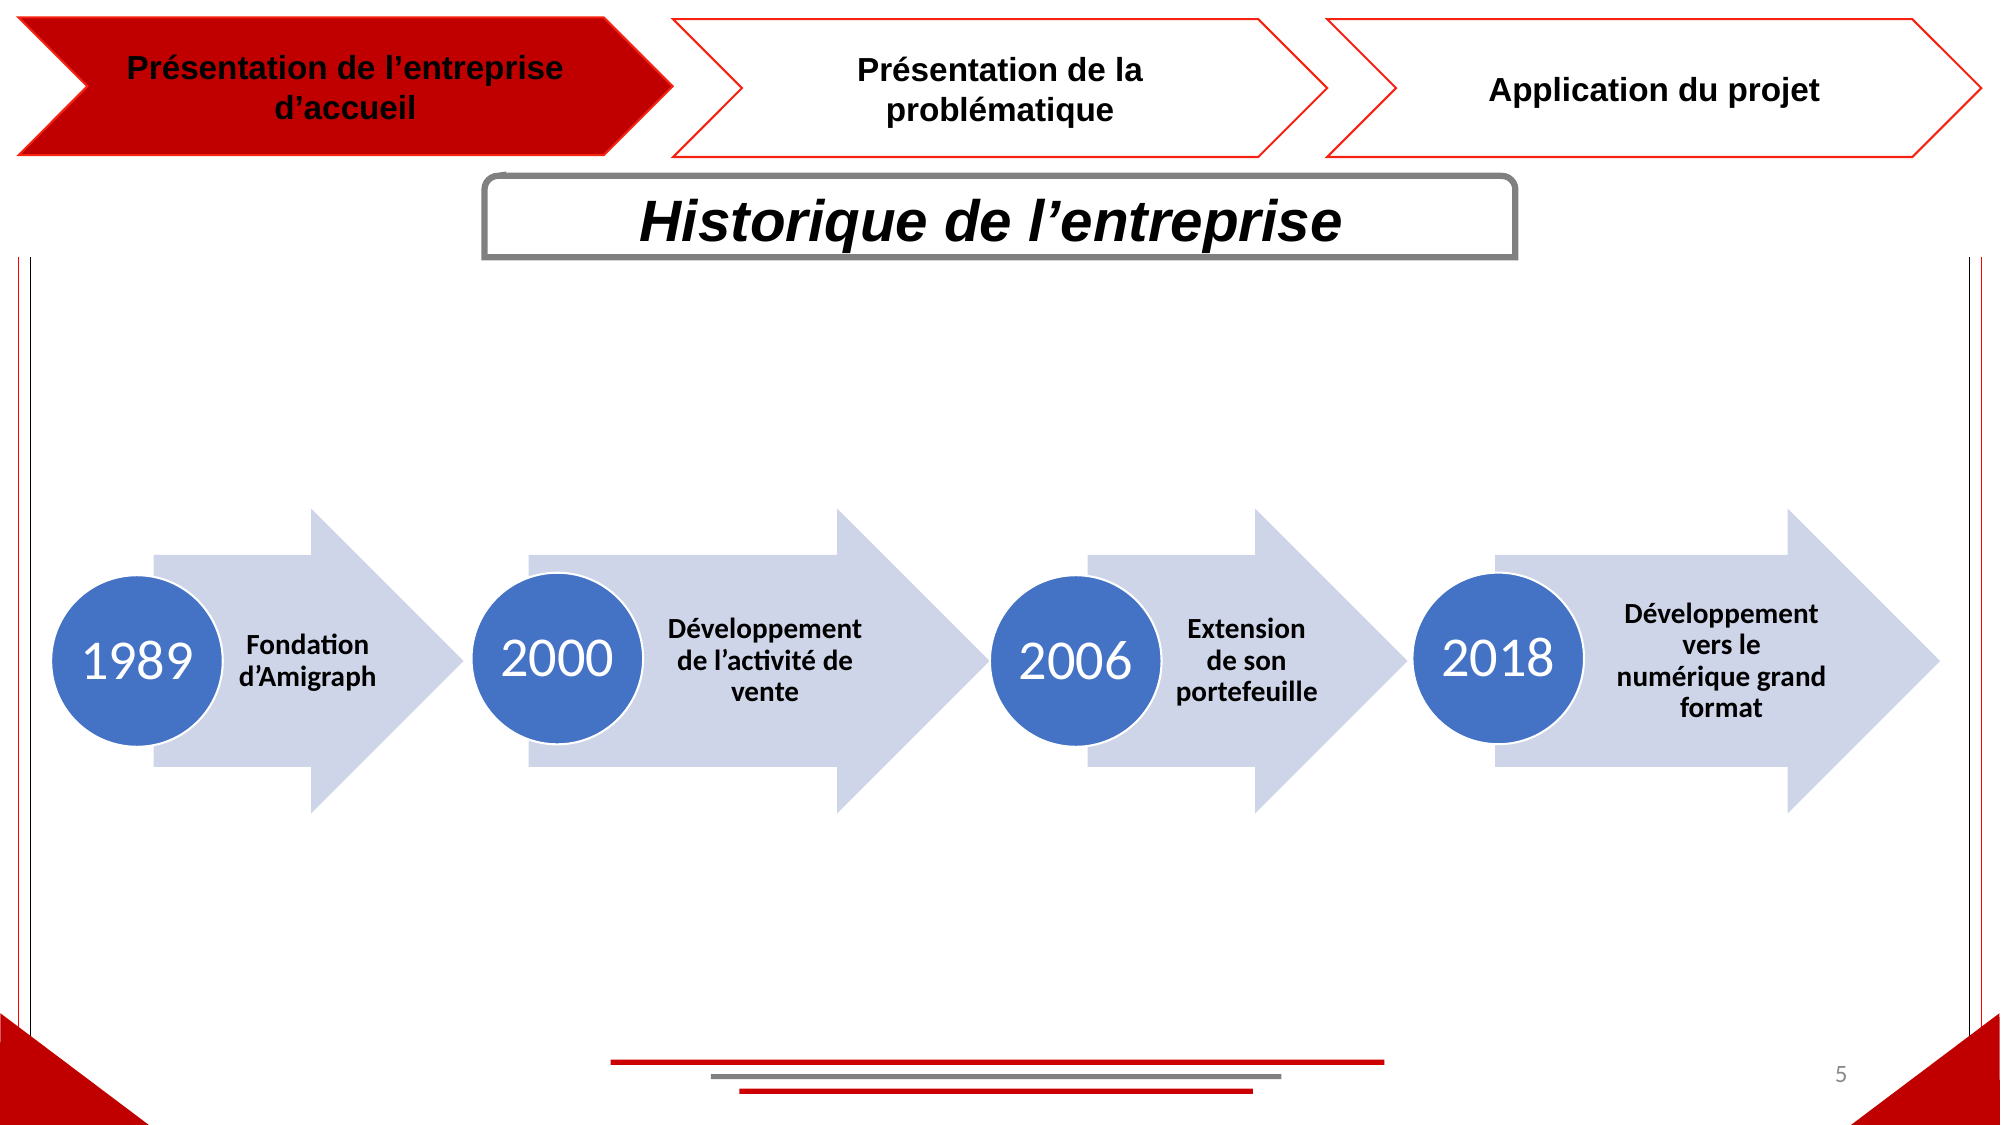

Présentation de l’entreprise d’accueil
Application du projet
Présentation de la problématique
Historique de l’entreprise

Fondation d’Amigraph
Développement de l’activité de vente
Extension de son portefeuille
Développement vers le numérique grand format
2018
2000
1989
2006
5